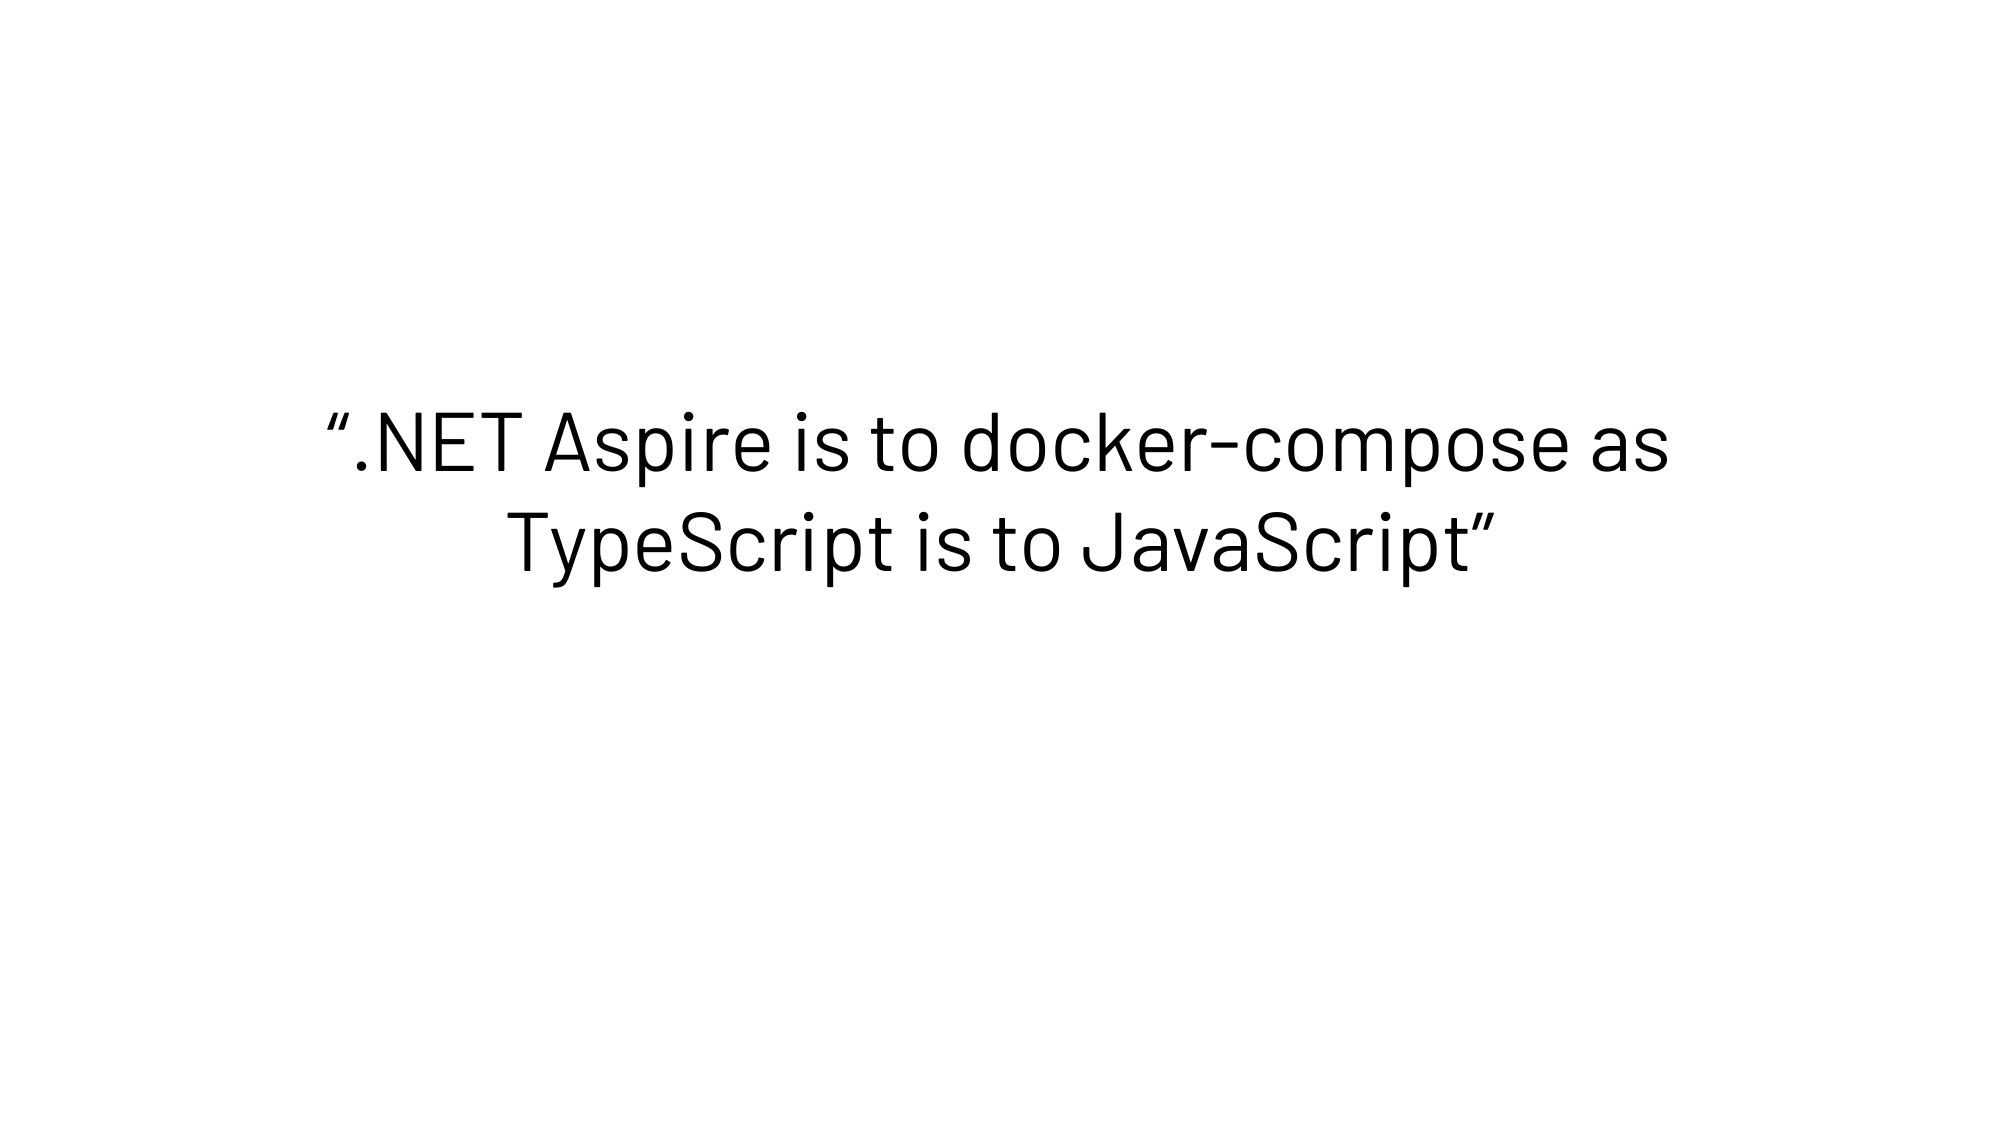

“.NET Aspire is to docker-compose as TypeScript is to JavaScript”